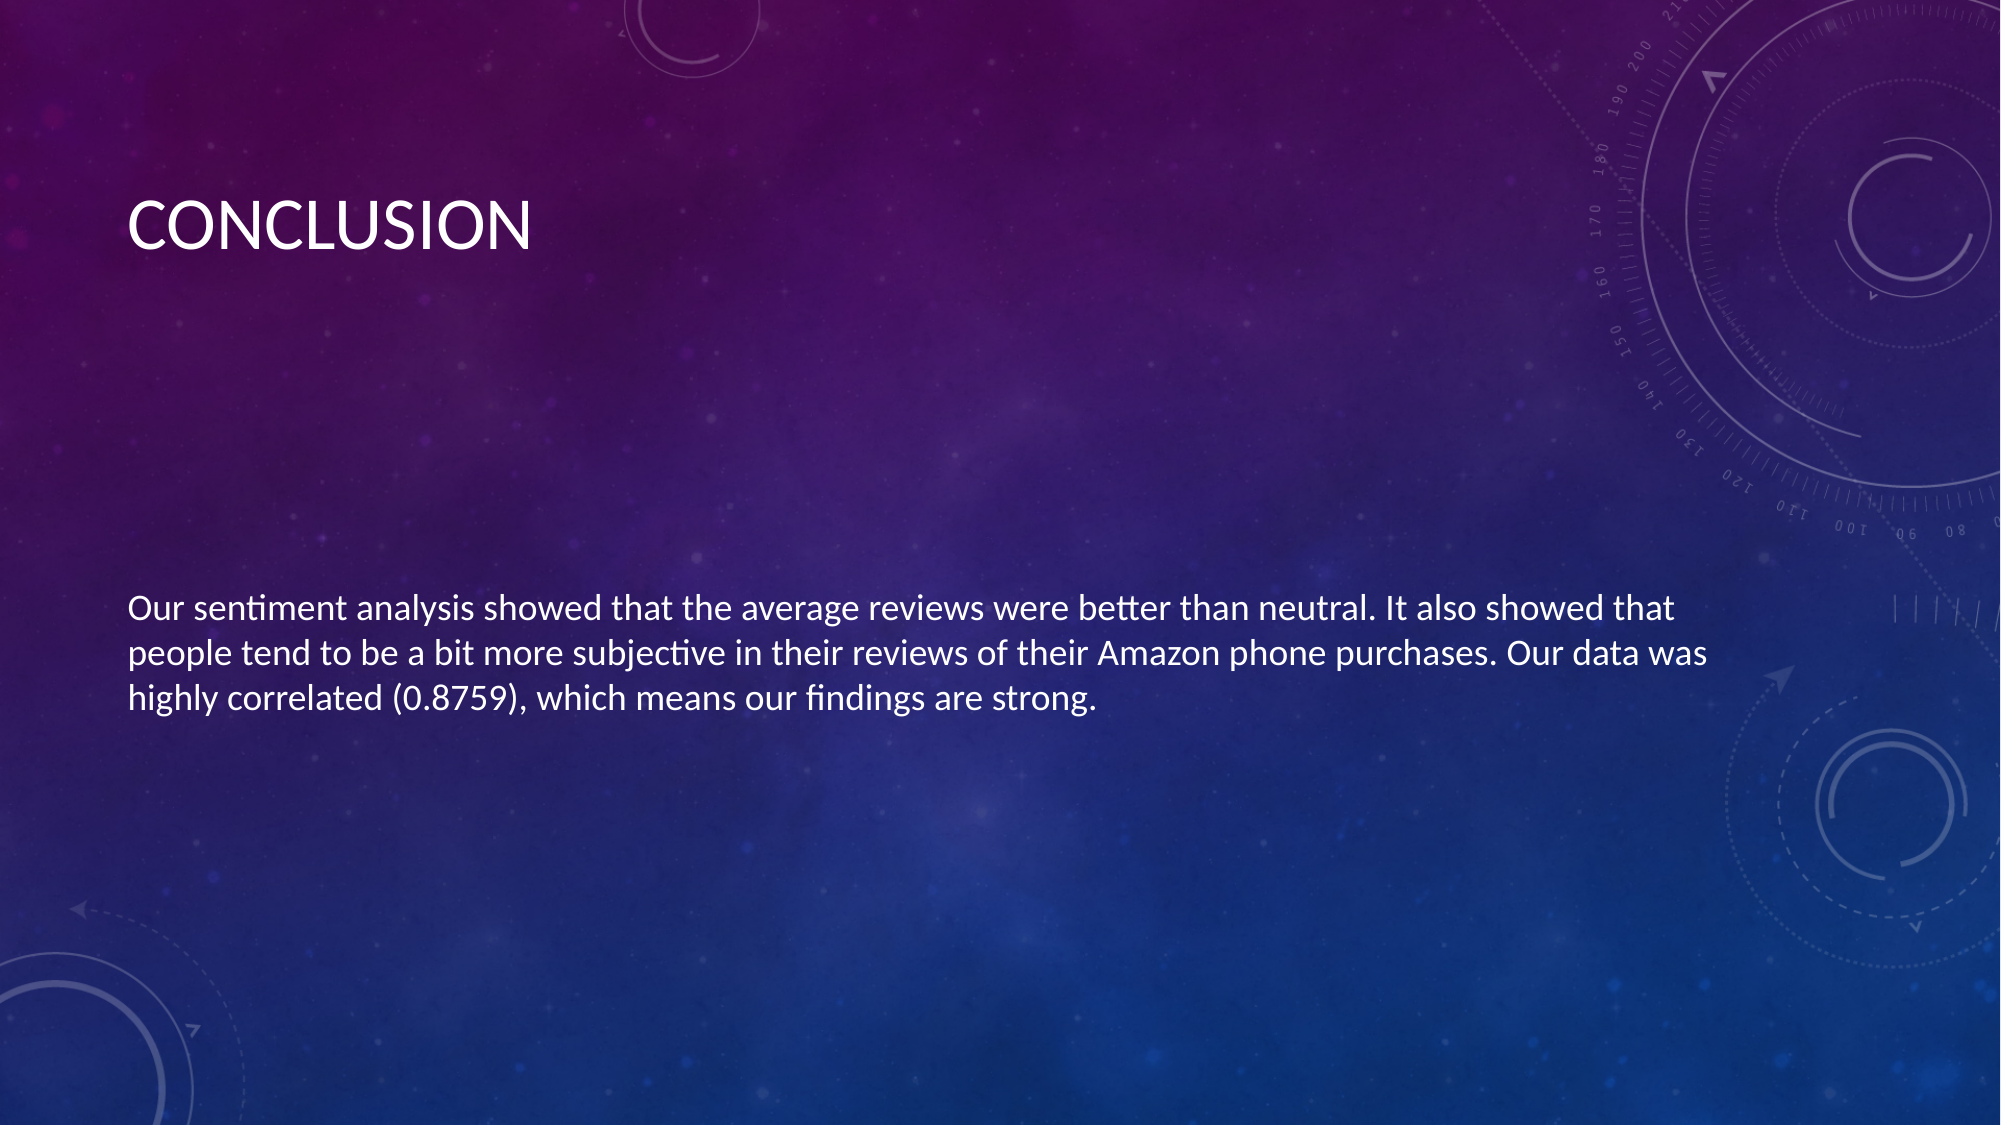

# CONCLUSION
Our sentiment analysis showed that the average reviews were better than neutral. It also showed that people tend to be a bit more subjective in their reviews of their Amazon phone purchases. Our data was highly correlated (0.8759), which means our findings are strong.